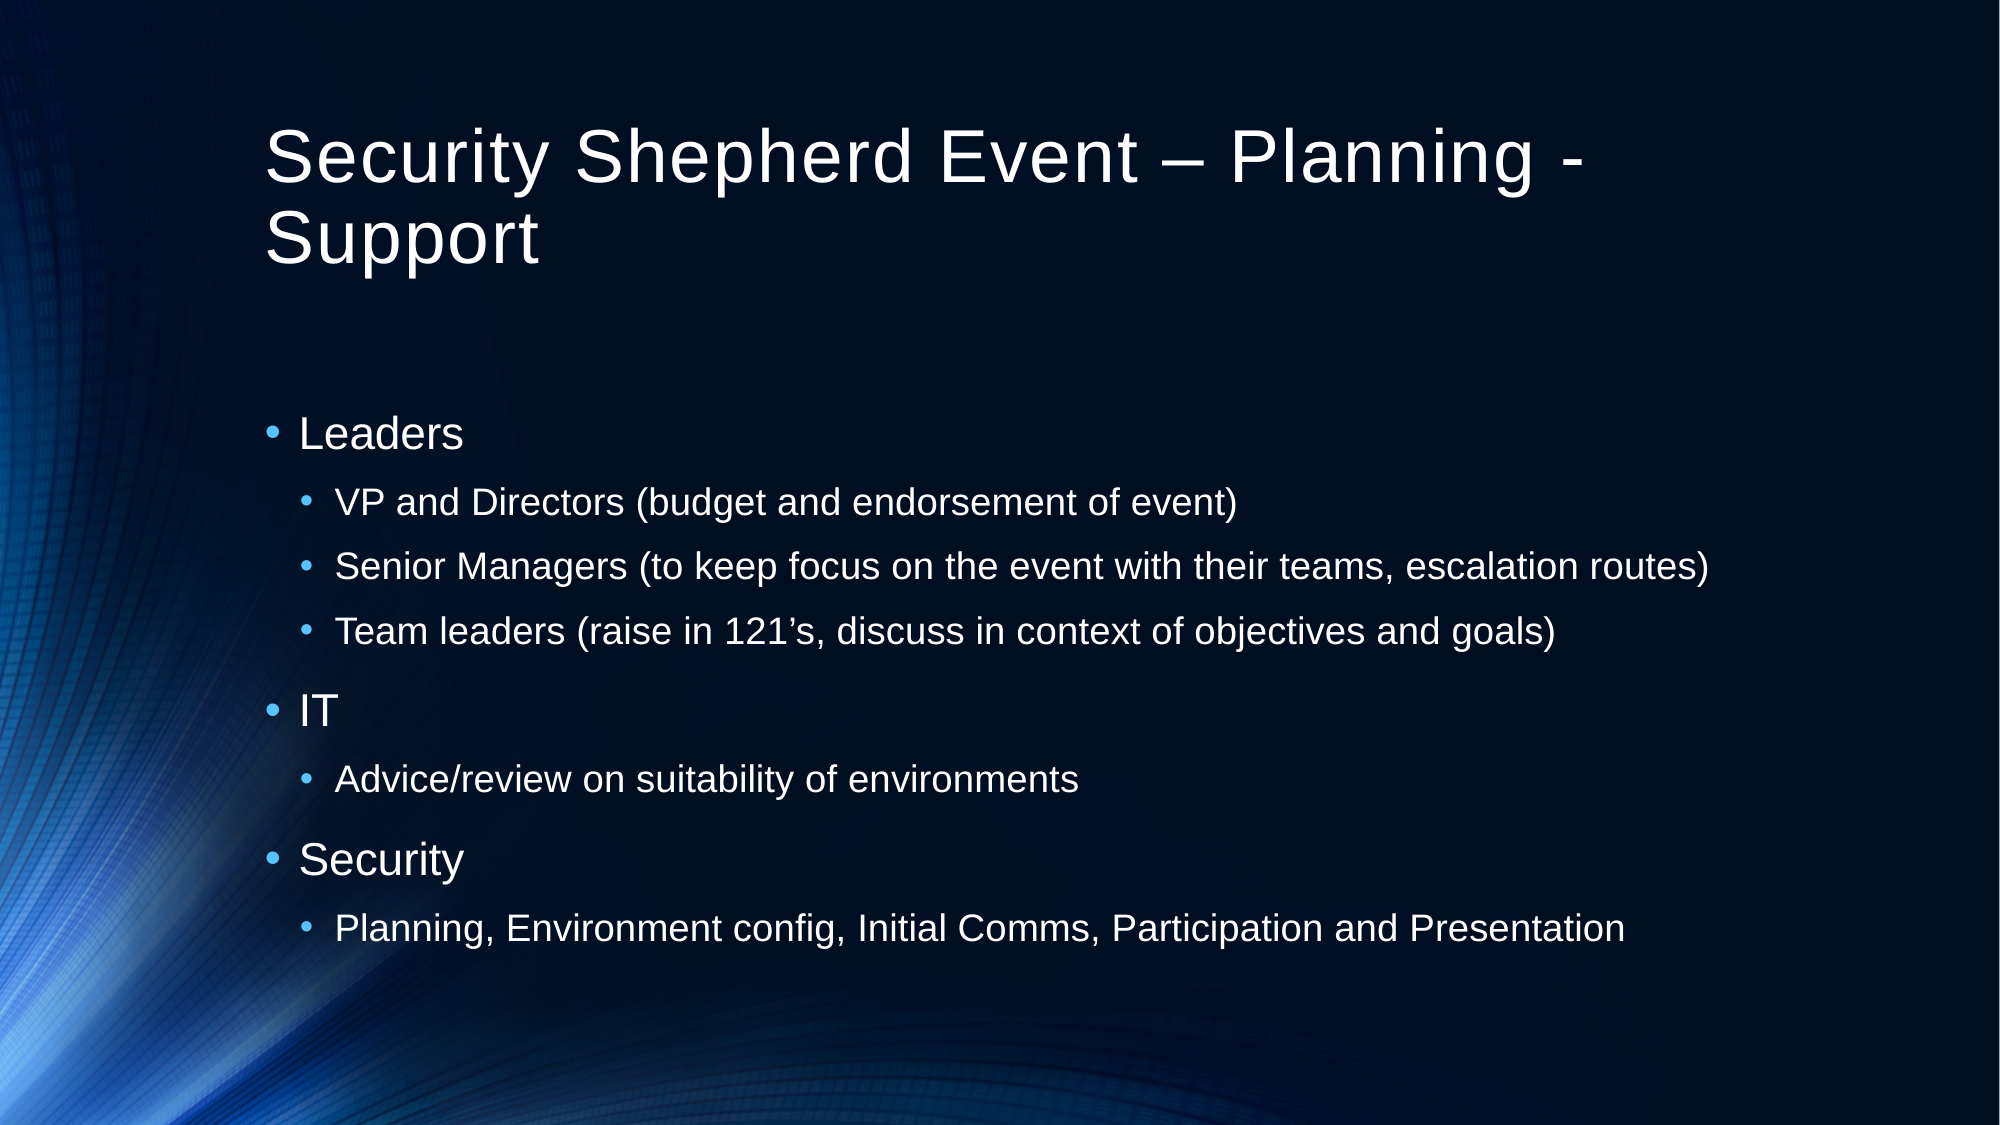

# Security Shepherd Event – Planning - Support

Leaders
VP and Directors (budget and endorsement of event)
Senior Managers (to keep focus on the event with their teams, escalation routes)
Team leaders (raise in 121’s, discuss in context of objectives and goals)
IT
Advice/review on suitability of environments
Security
Planning, Environment config, Initial Comms, Participation and Presentation